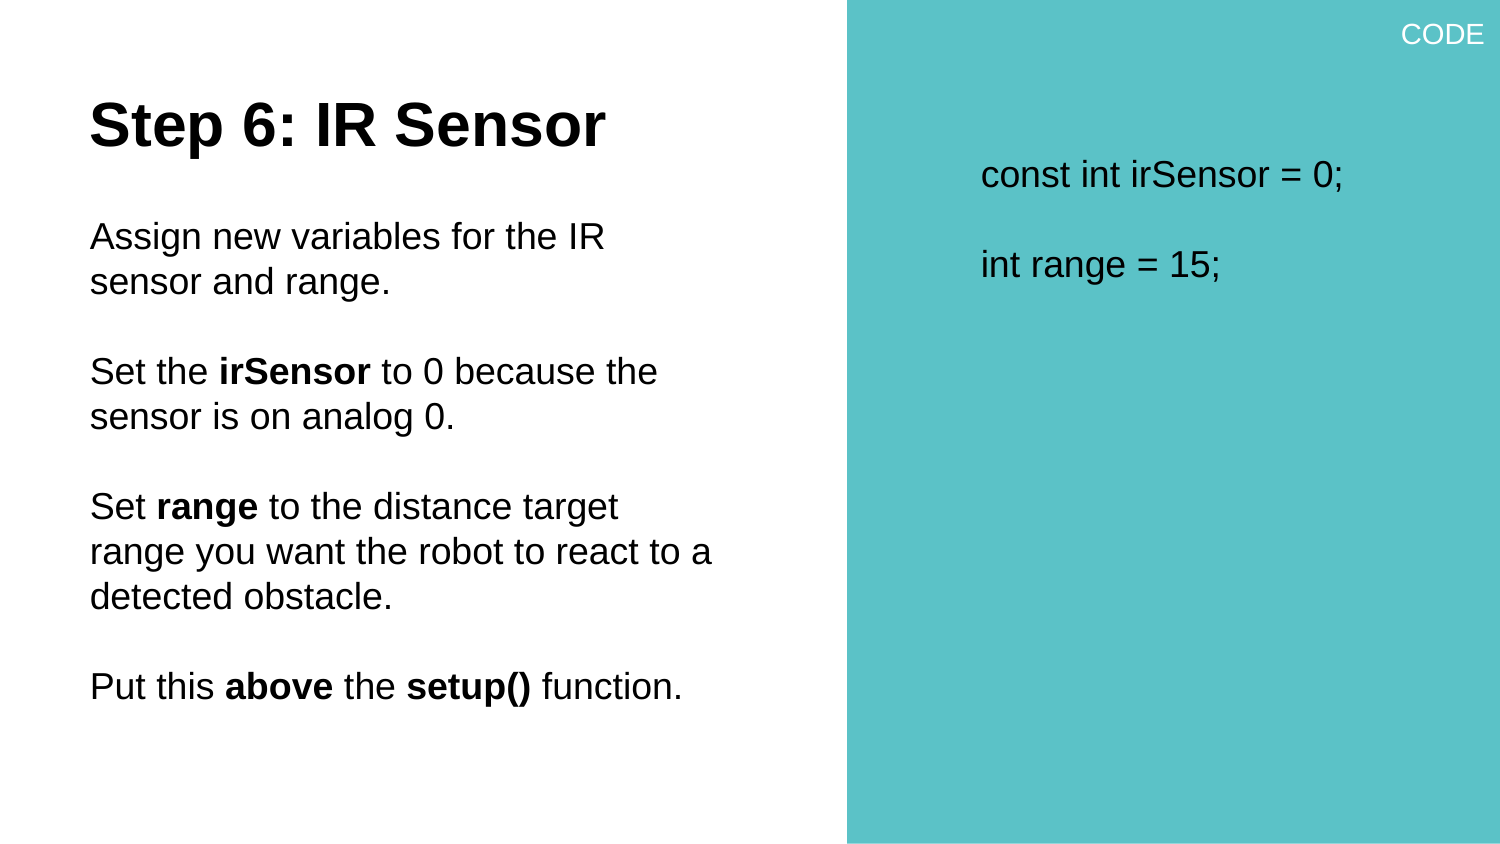

const int irSensor = 0;

int range = 15;

Step 6: IR Sensor
Assign new variables for the IR sensor and range.

Set the irSensor to 0 because the sensor is on analog 0.

Set range to the distance target range you want the robot to react to a detected obstacle.

Put this above the setup() function.